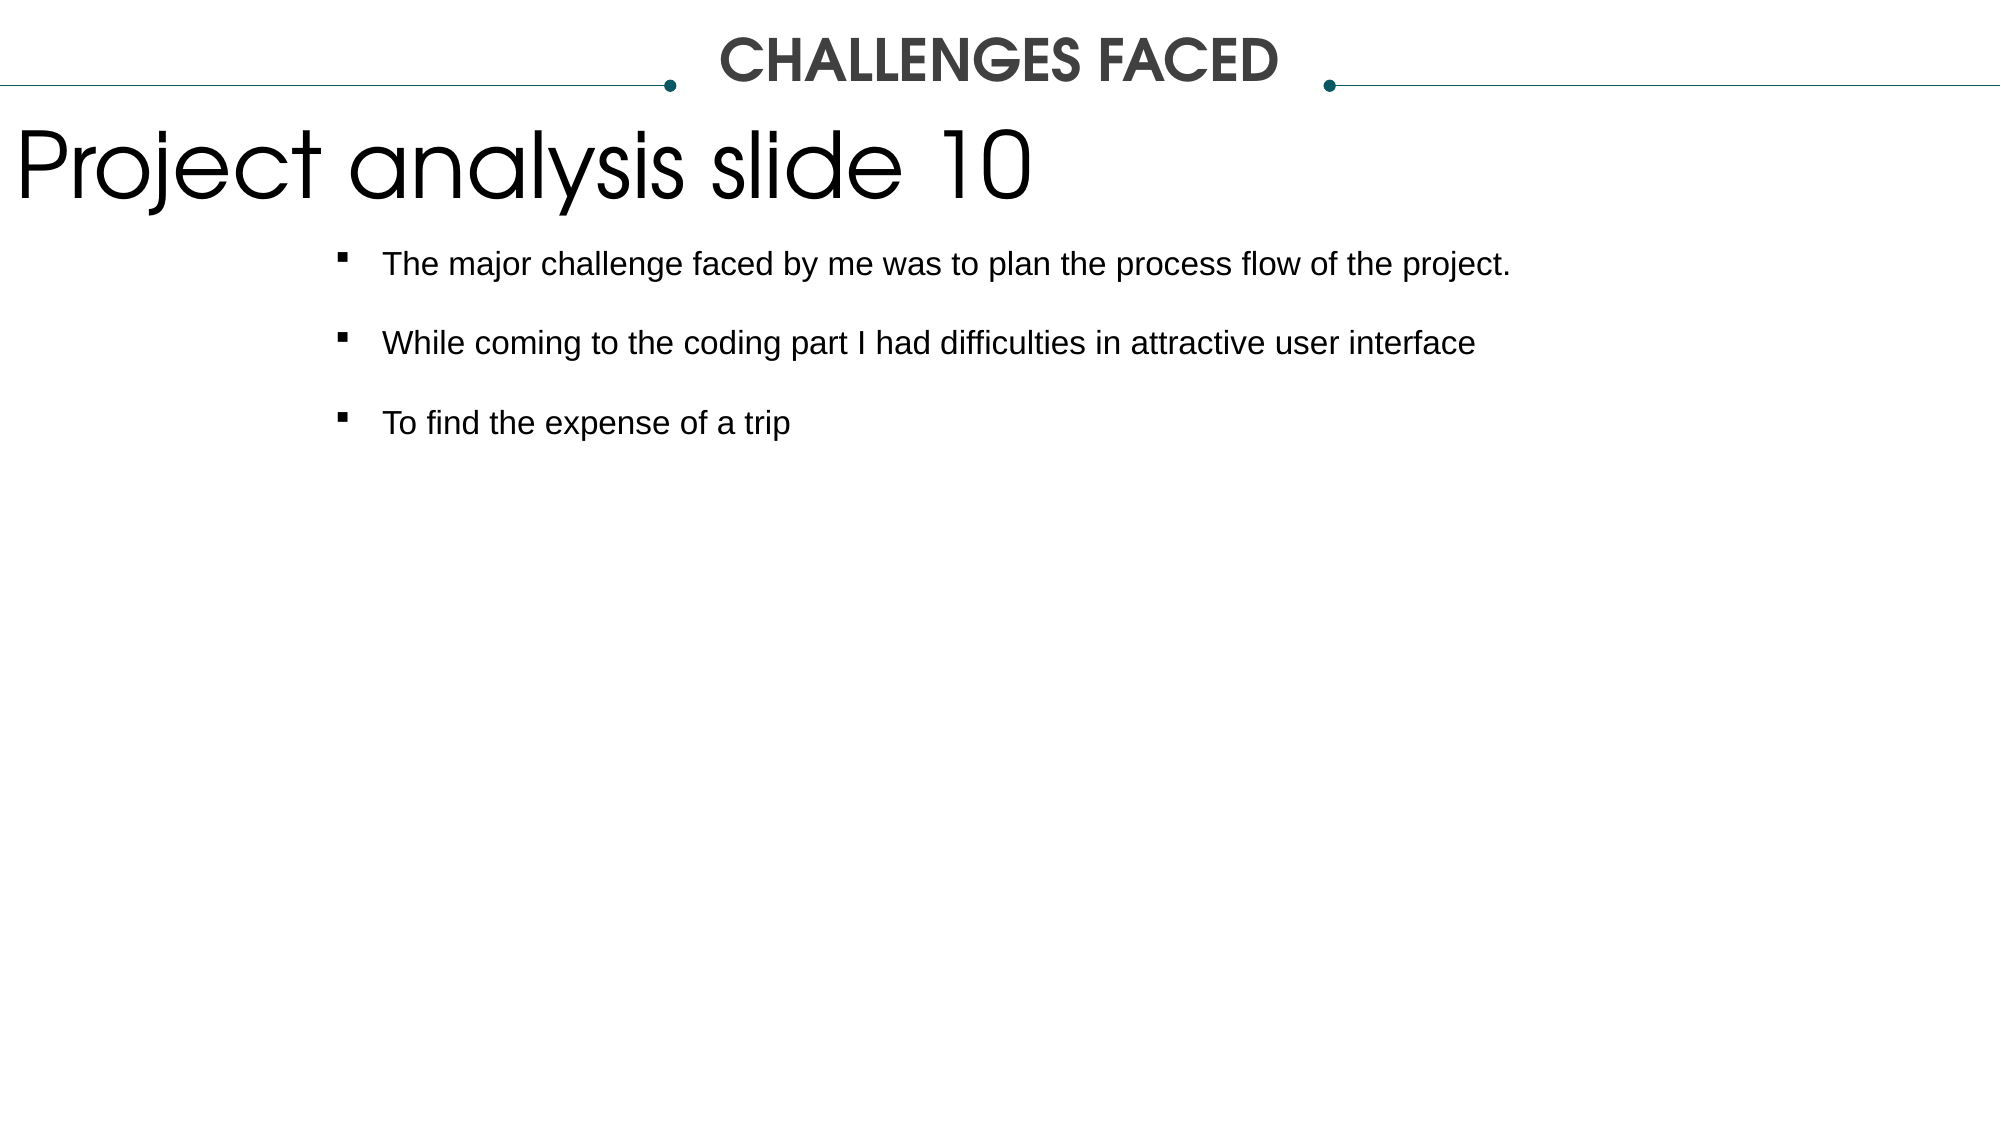

CHALLENGES FACED
Project analysis slide 10
The major challenge faced by me was to plan the process flow of the project.

While coming to the coding part I had difficulties in attractive user interface

To find the expense of a trip